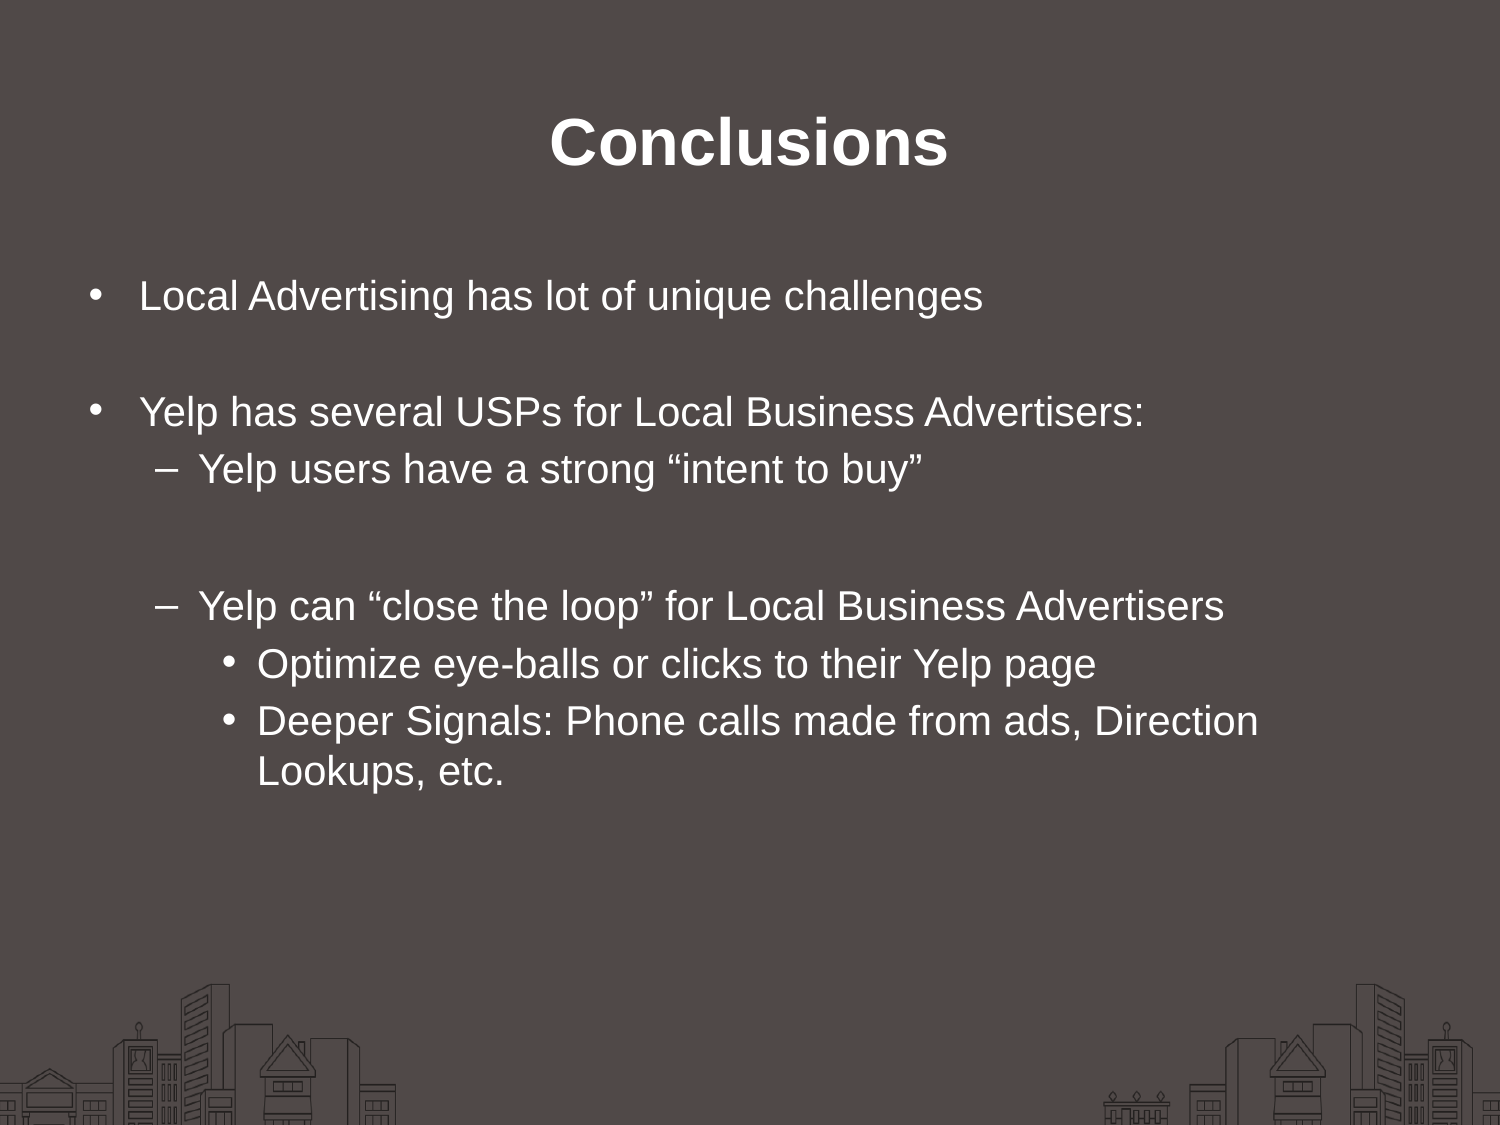

# Conclusions
Local Advertising has lot of unique challenges

Yelp has several USPs for Local Business Advertisers:
Yelp users have a strong “intent to buy”

Yelp can “close the loop” for Local Business Advertisers
Optimize eye-balls or clicks to their Yelp page
Deeper Signals: Phone calls made from ads, Direction Lookups, etc.